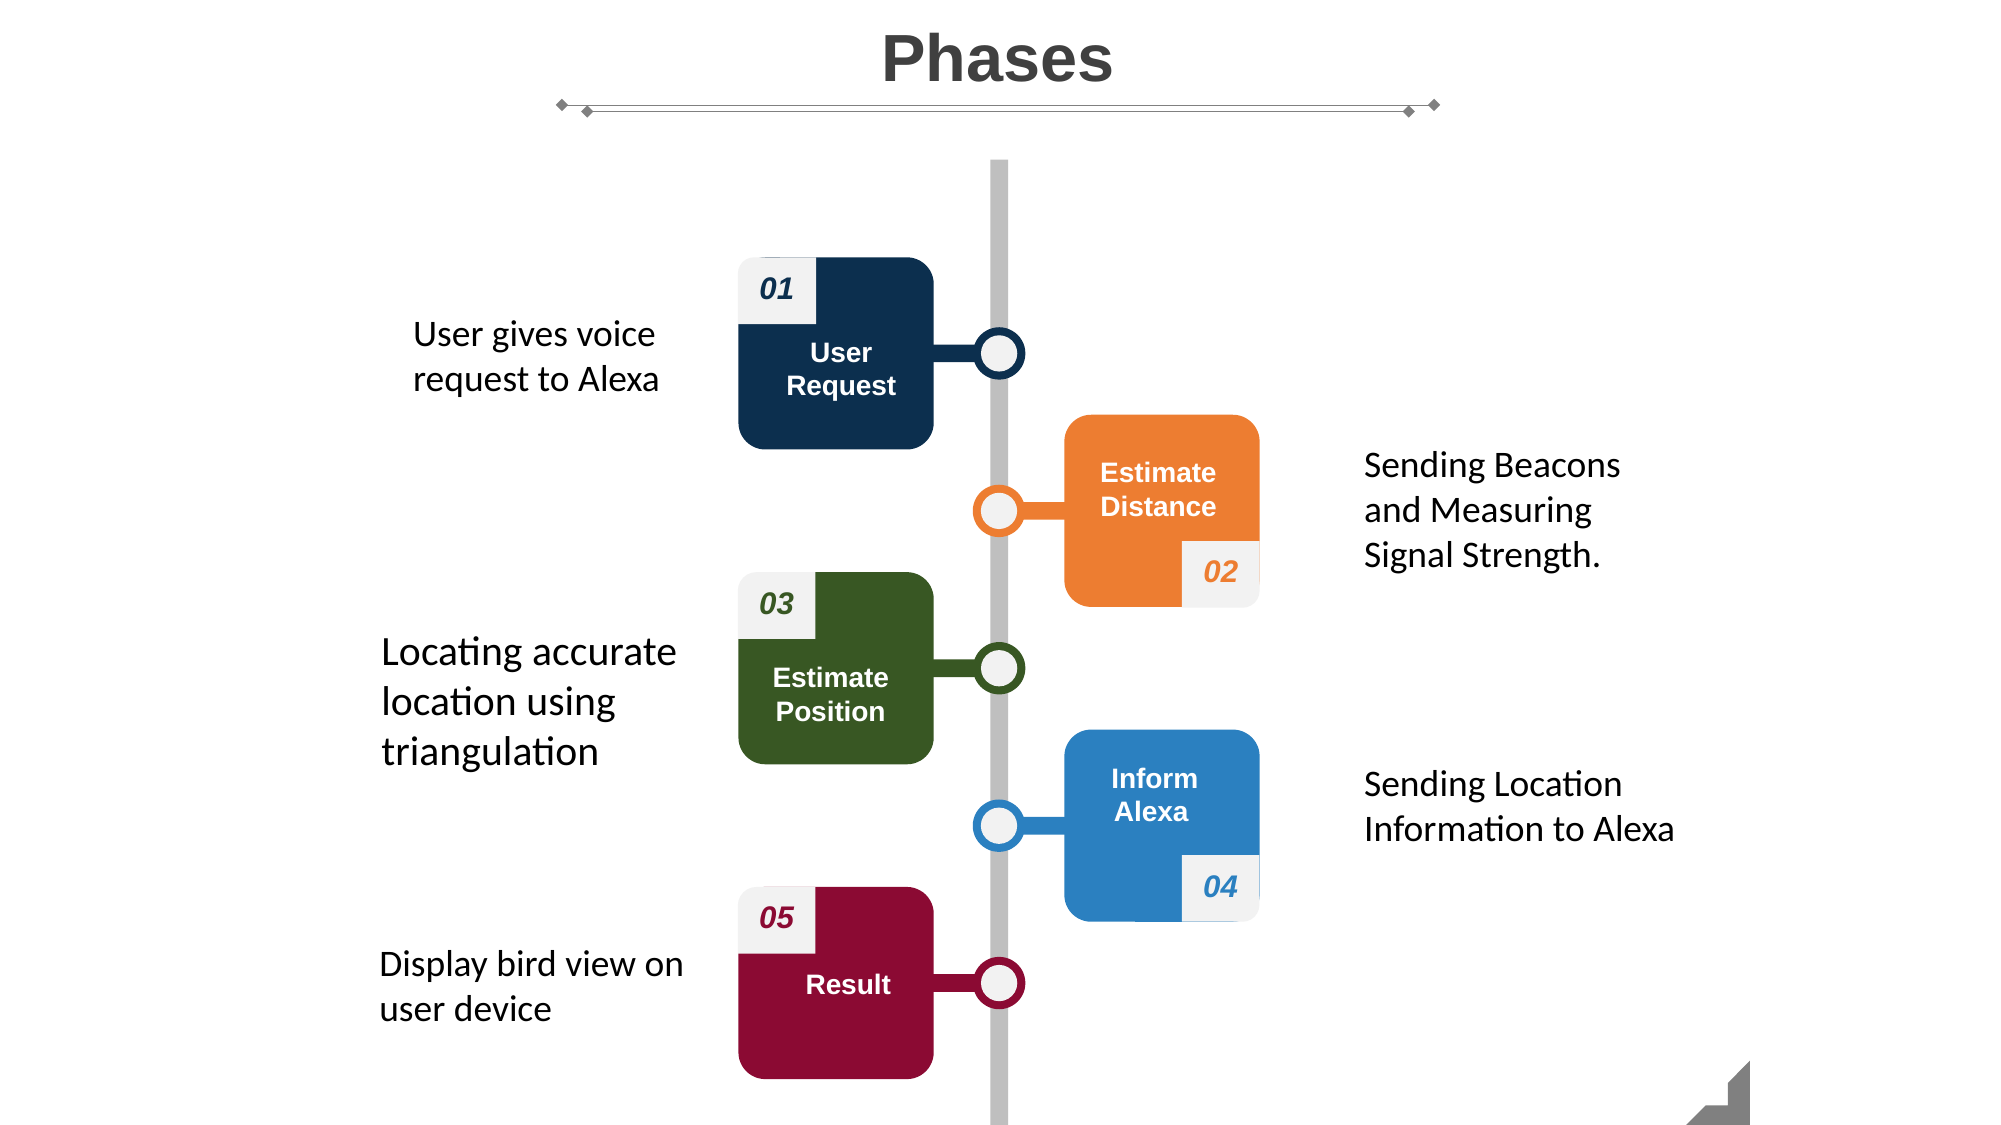

Phases

01
User Request

Estimate Distance
02

03
Estimate Position

Inform Alexa
04

05
Result
Sending Beacons and Measuring Signal Strength.
Locating accurate location using triangulation
User gives voice request to Alexa
Sending Location Information to Alexa
Display bird view on user device